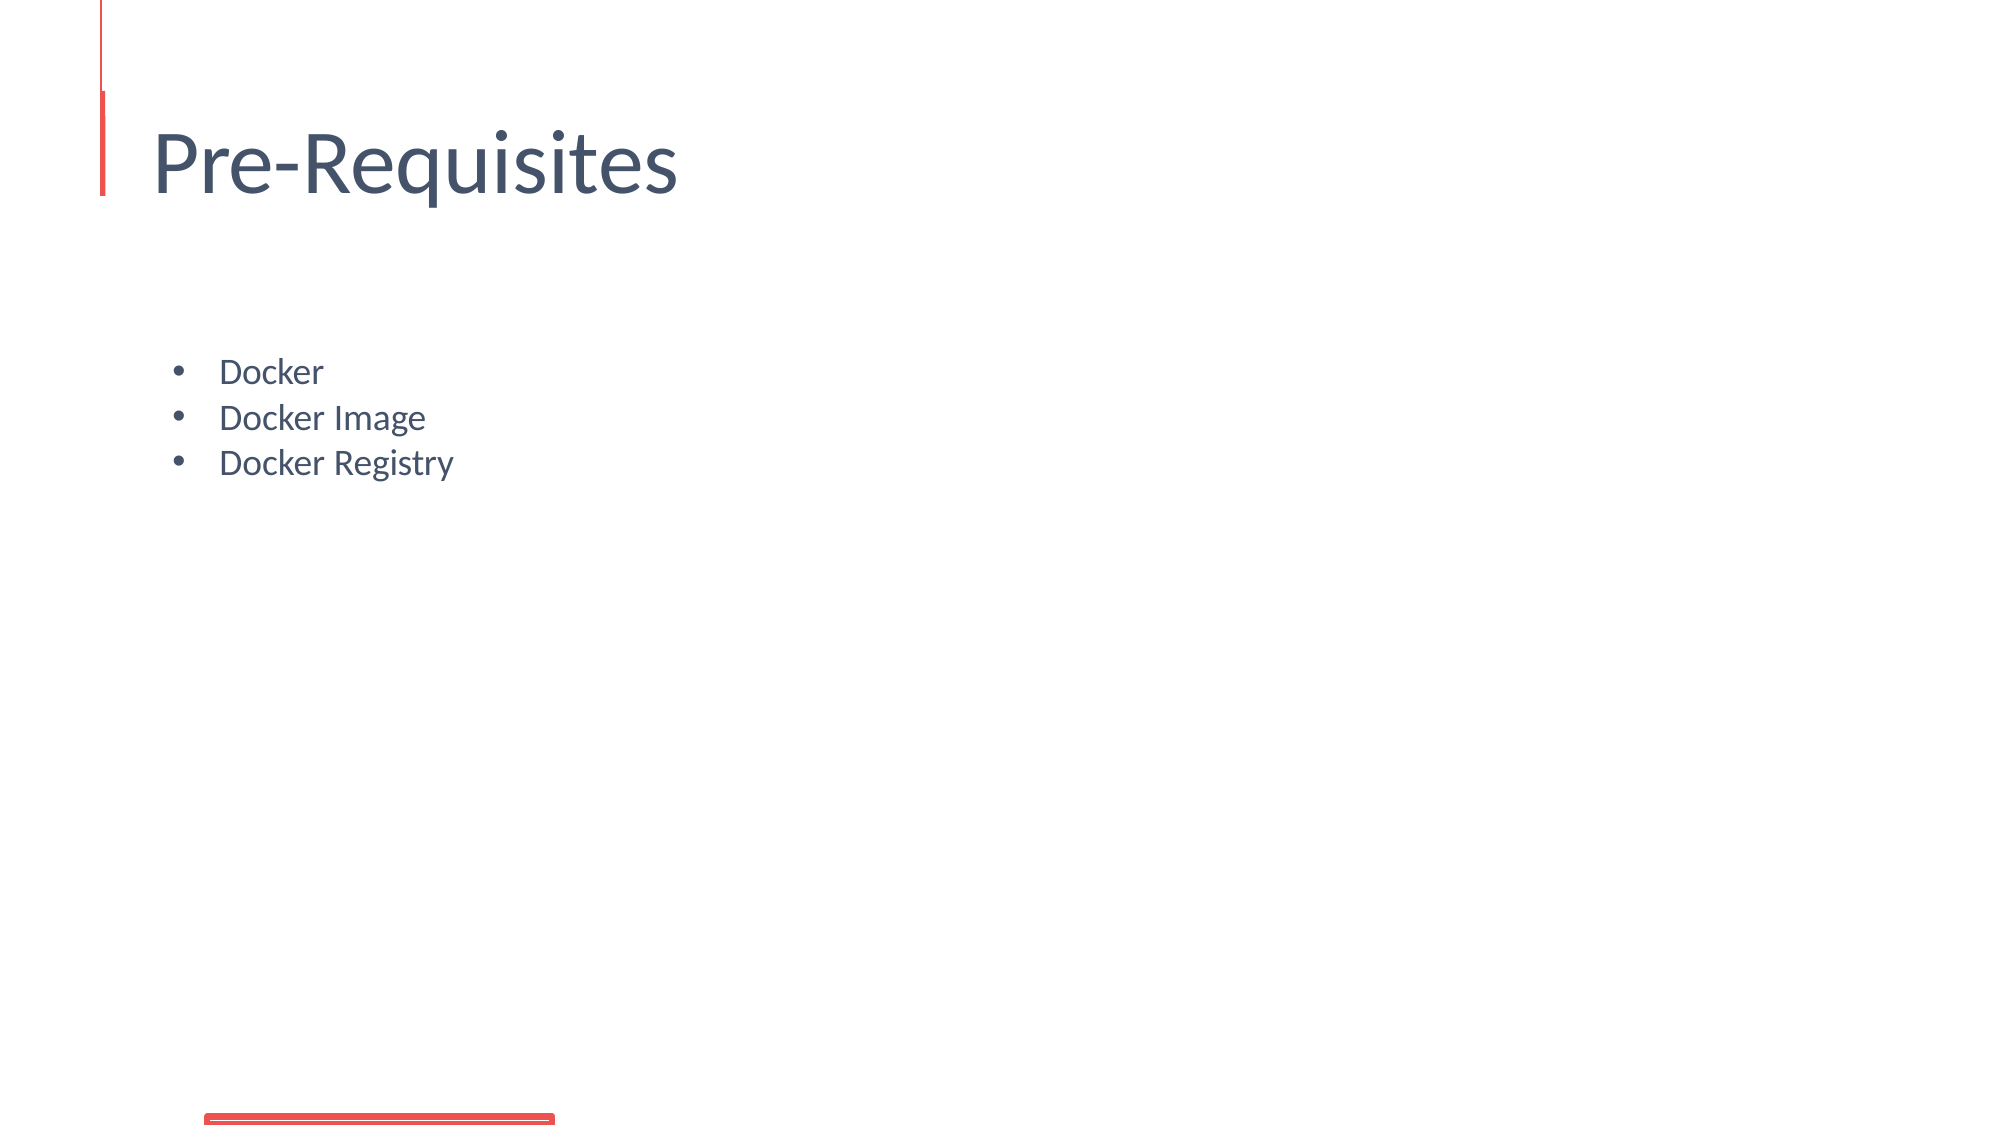

# Pre-Requisites
Docker
Docker Image
Docker Registry